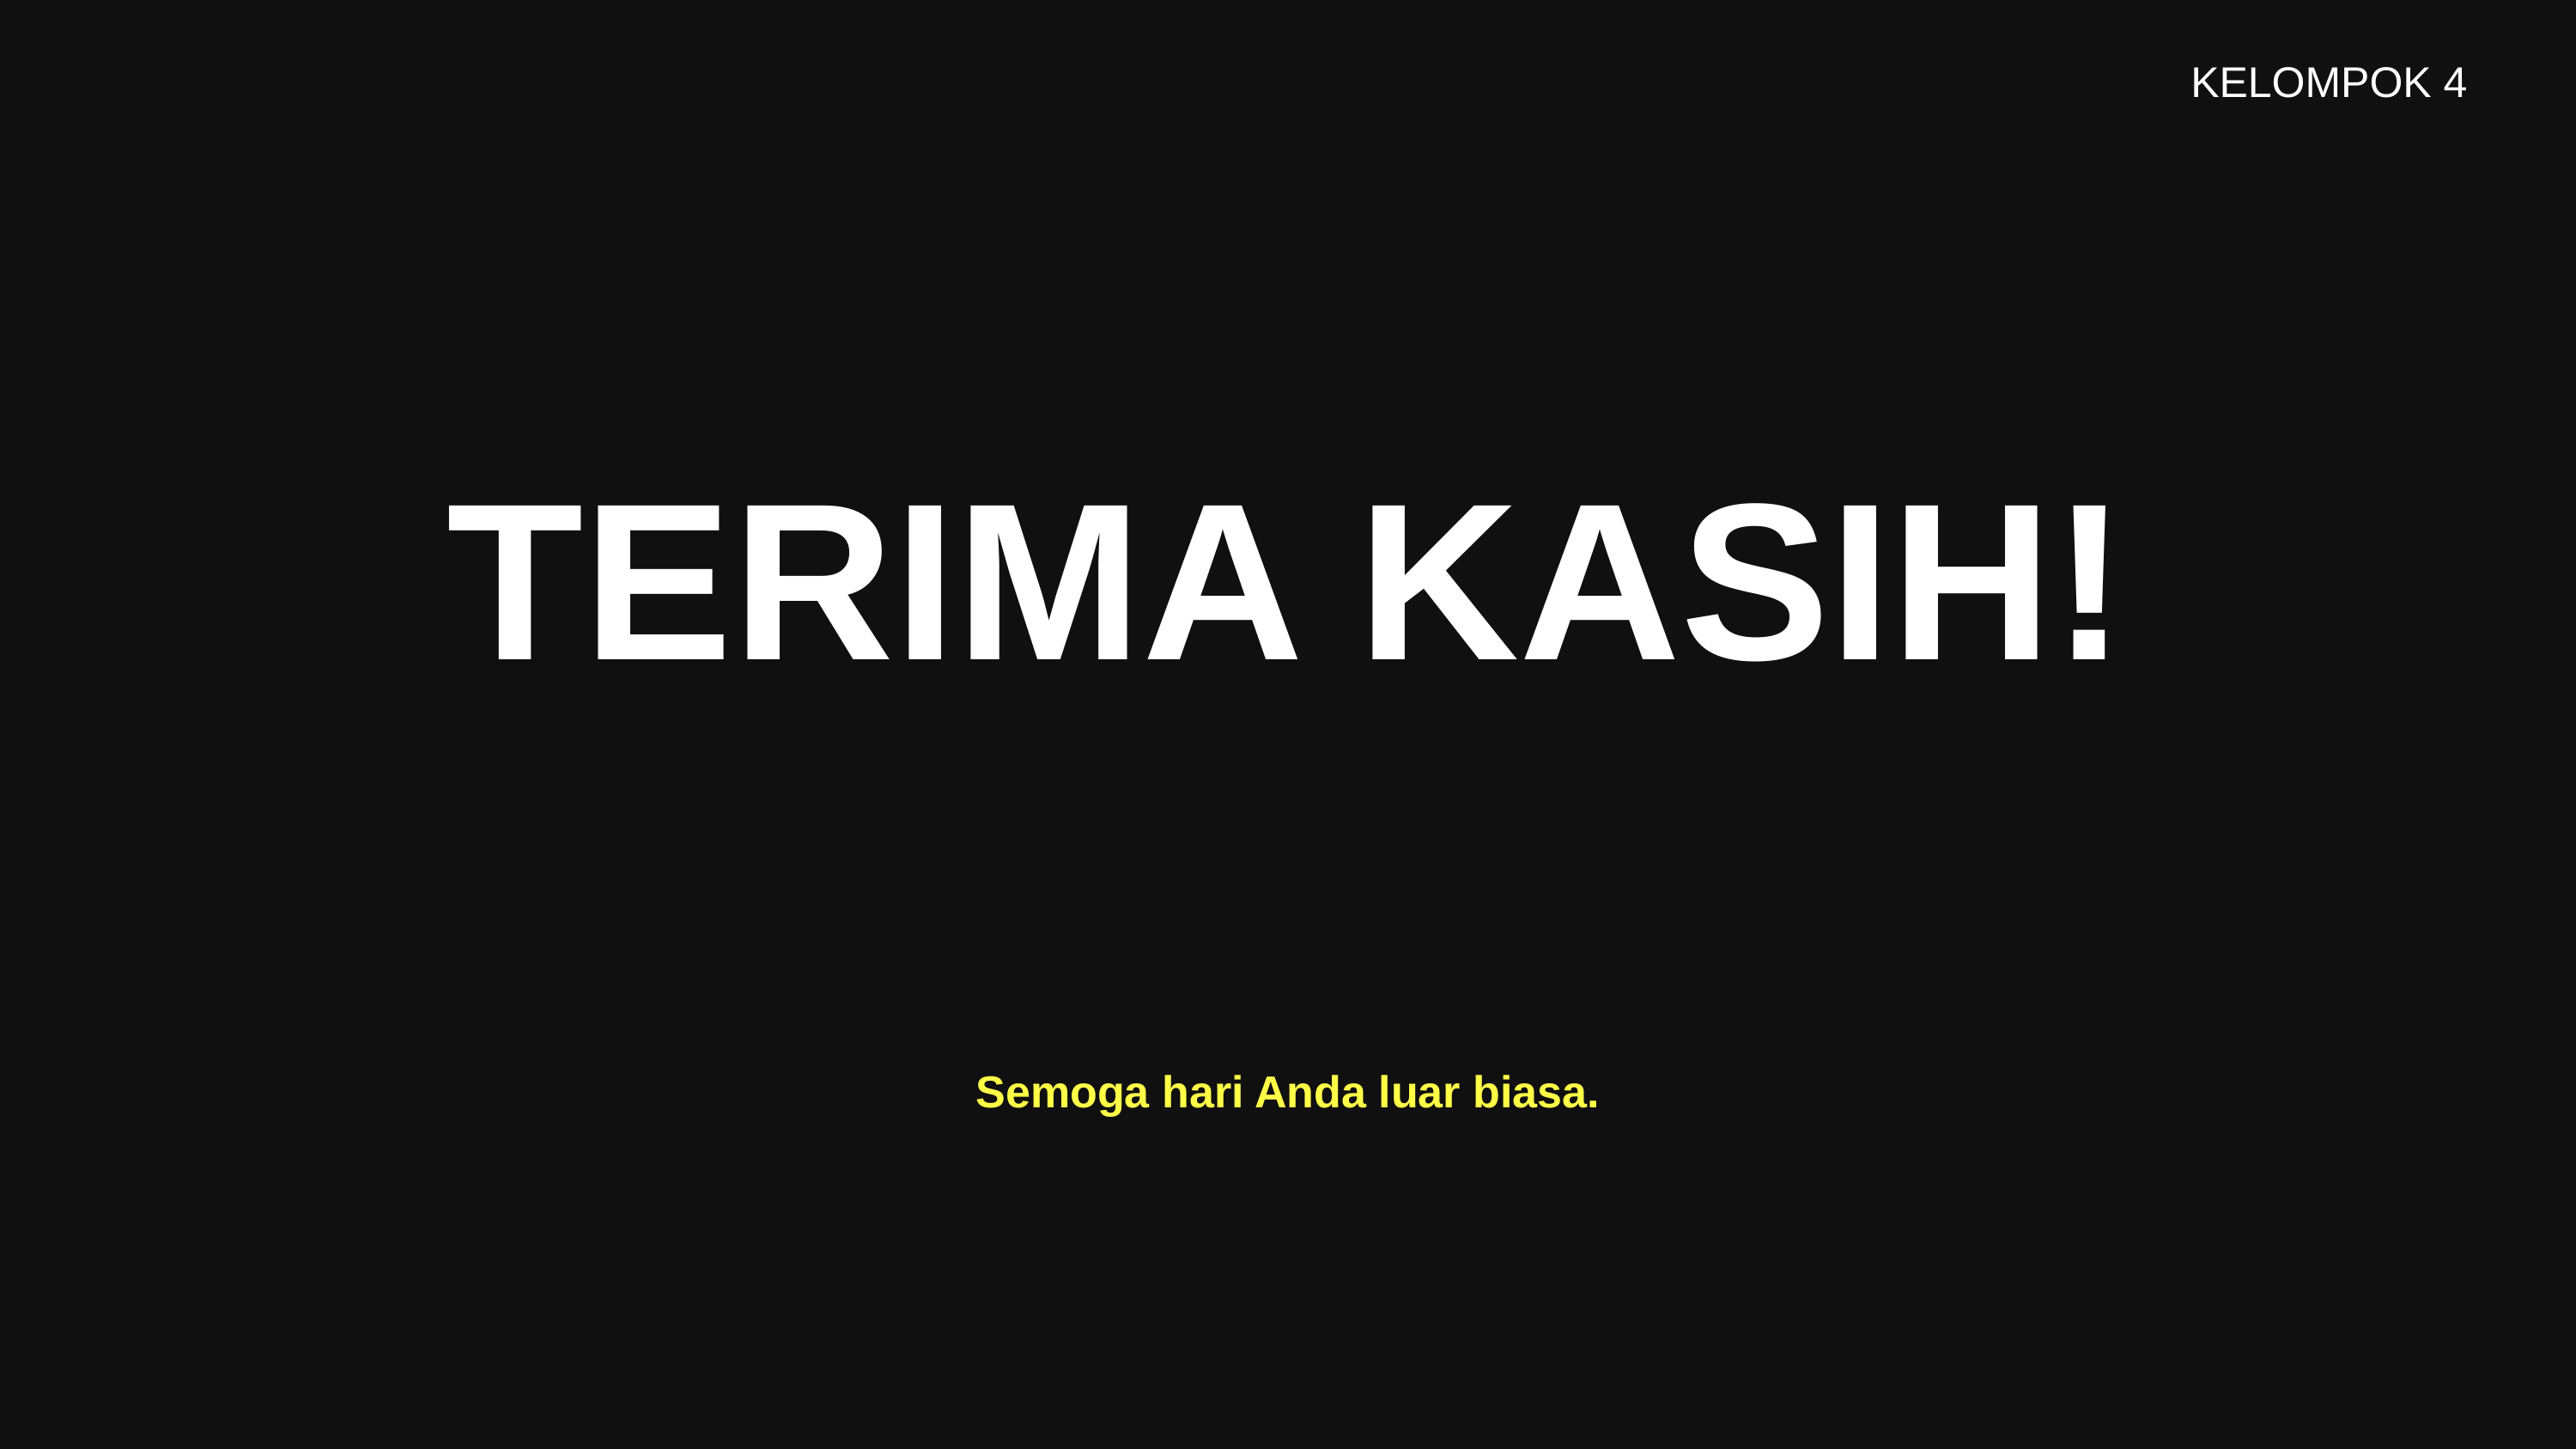

KELOMPOK 4
TERIMA KASIH!
Semoga hari Anda luar biasa.